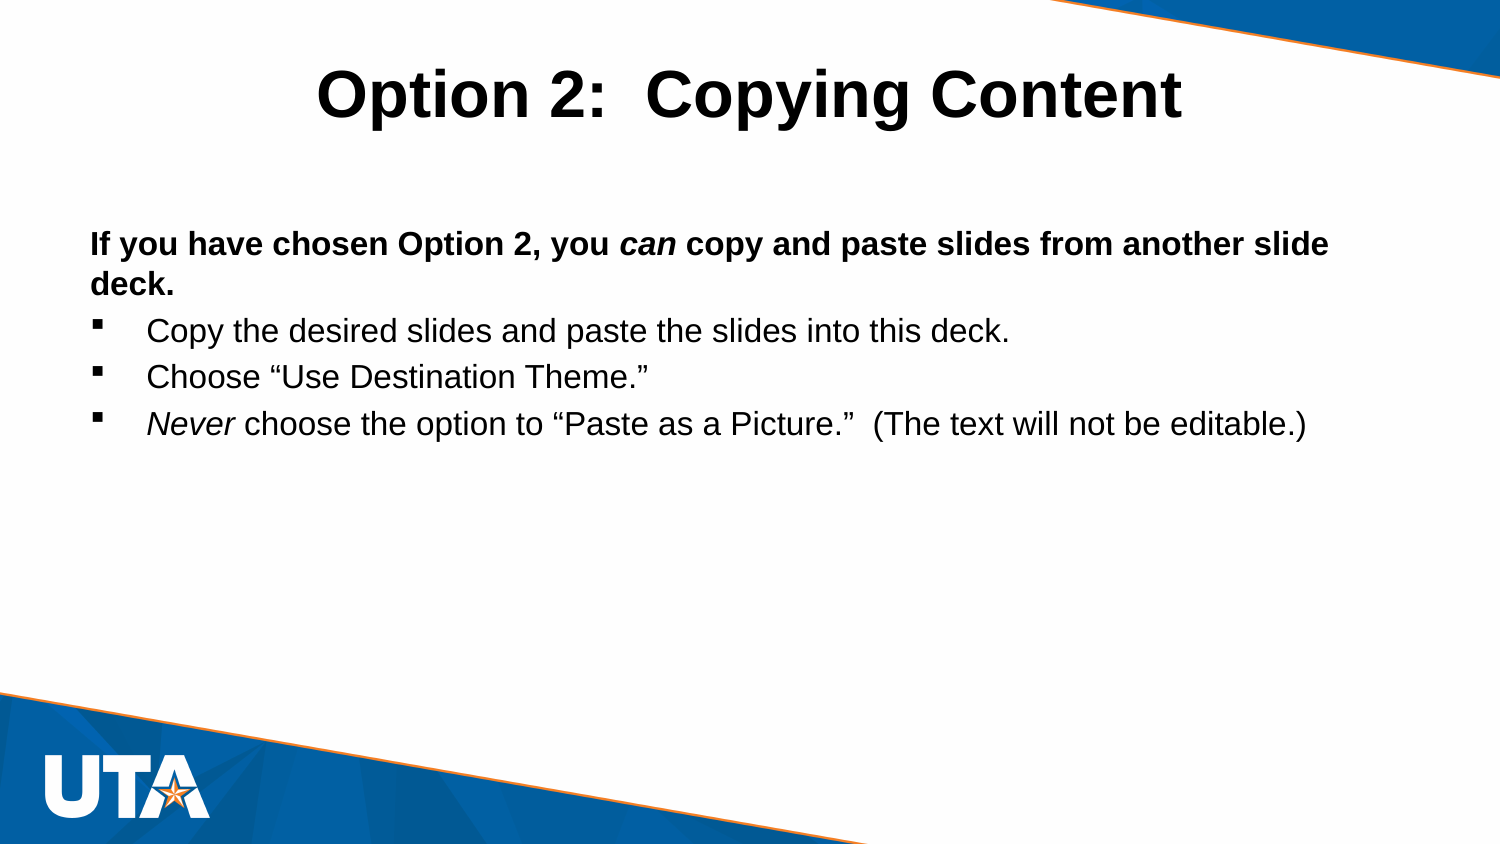

# Option 2:  Copying Content
If you have chosen Option 2, you can copy and paste slides from another slide deck.
Copy the desired slides and paste the slides into this deck.
Choose “Use Destination Theme.”
Never choose the option to “Paste as a Picture.”  (The text will not be editable.)